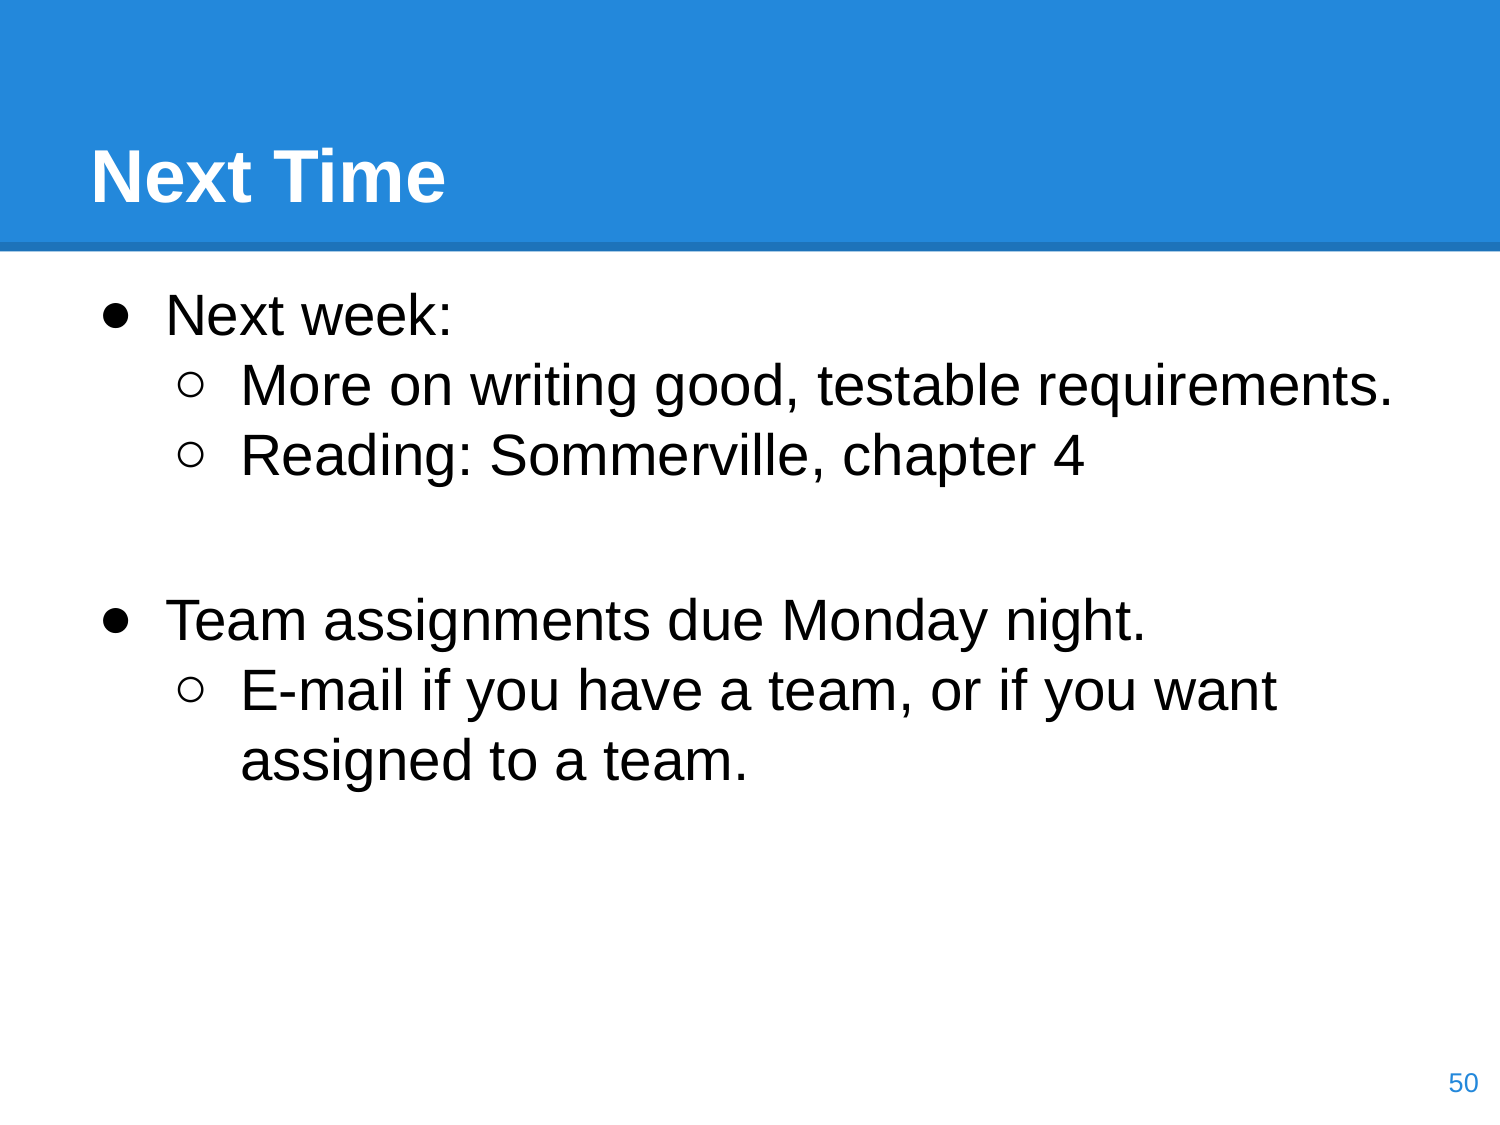

# Next Time
Next week:
More on writing good, testable requirements.
Reading: Sommerville, chapter 4

Team assignments due Monday night.
E-mail if you have a team, or if you want assigned to a team.
50